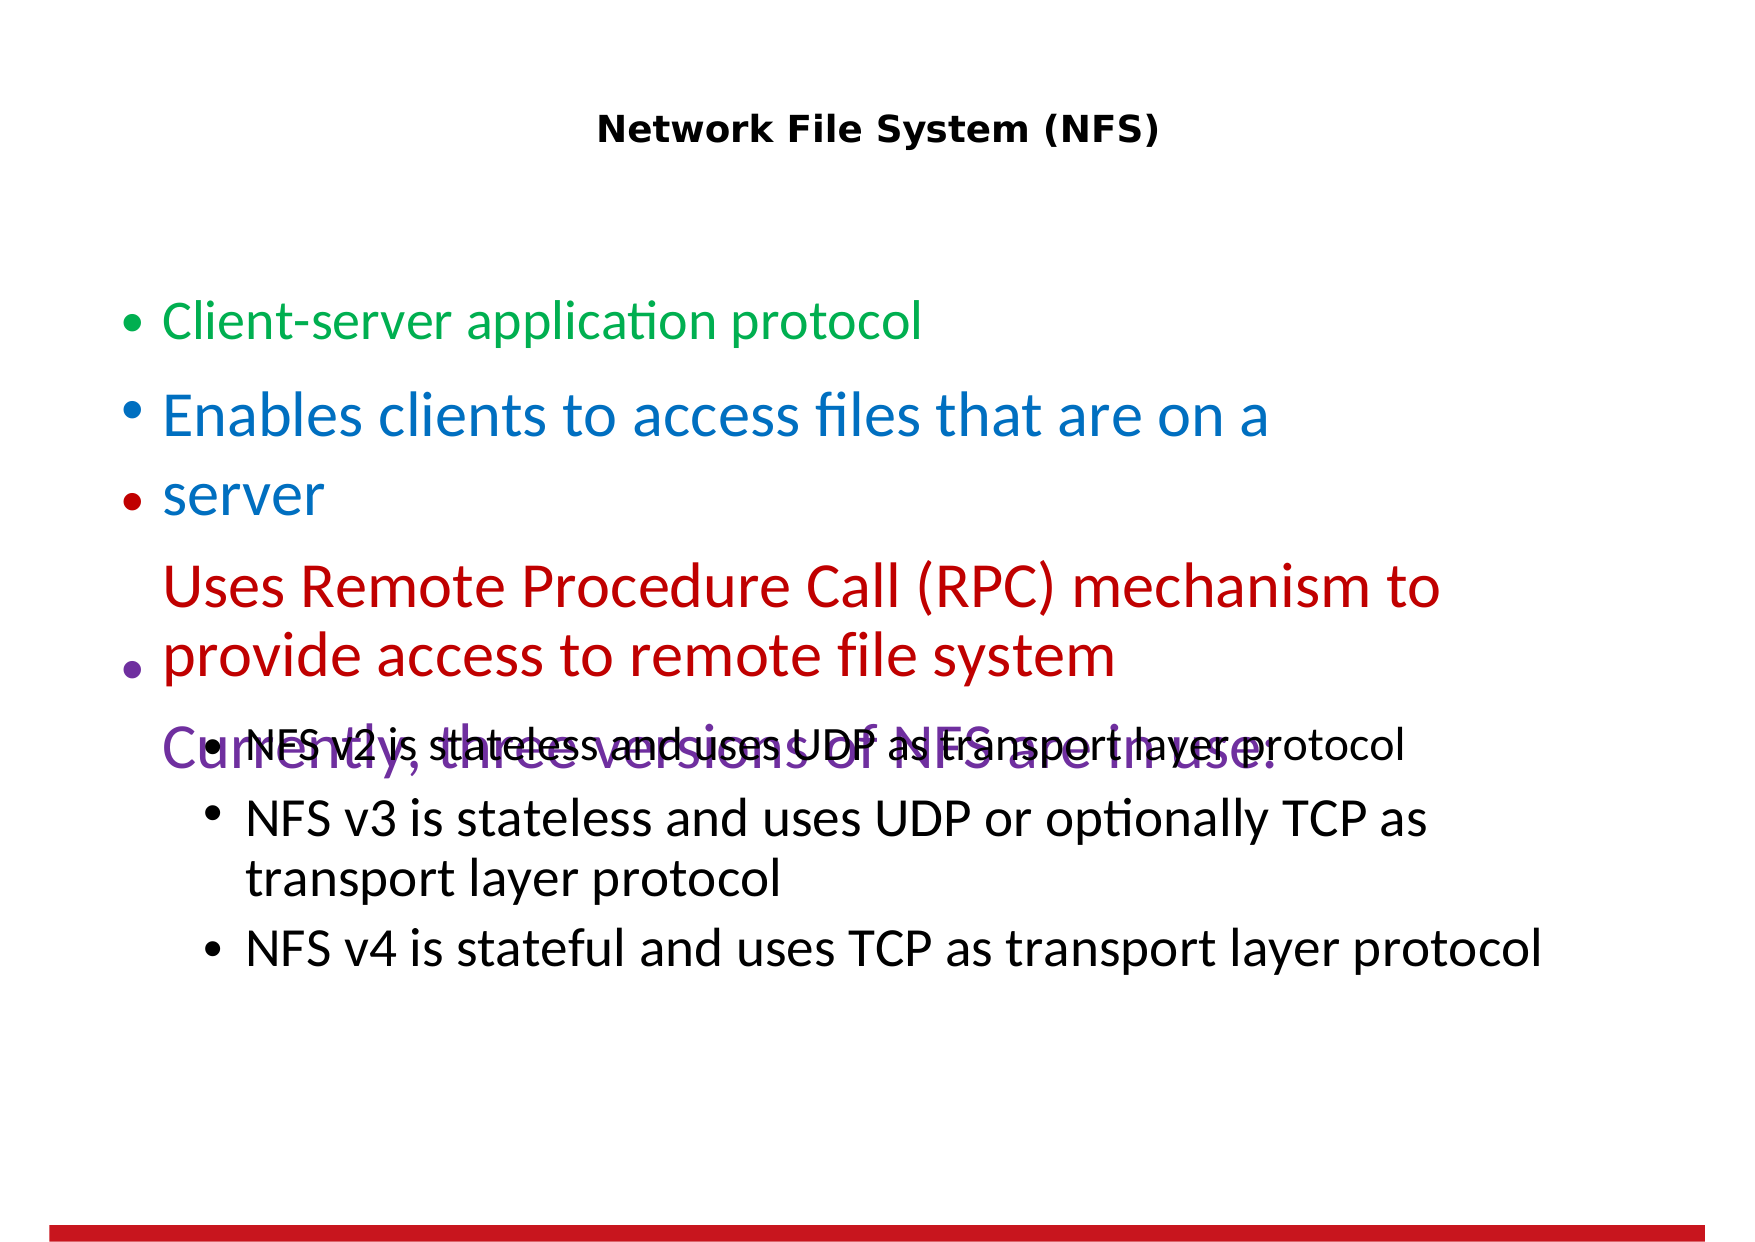

Network File System (NFS)
•
•
•
Client-server application protocol
Enables clients to access files that are on a server
Uses Remote Procedure Call (RPC) mechanism to provide access to remote file system
Currently, three versions of NFS are in use:
•
•
•
NFS v2 is stateless and uses UDP as transport layer protocol
NFS v3 is stateless and uses UDP or optionally TCP as transport layer protocol
NFS v4 is stateful and uses TCP as transport layer protocol
•